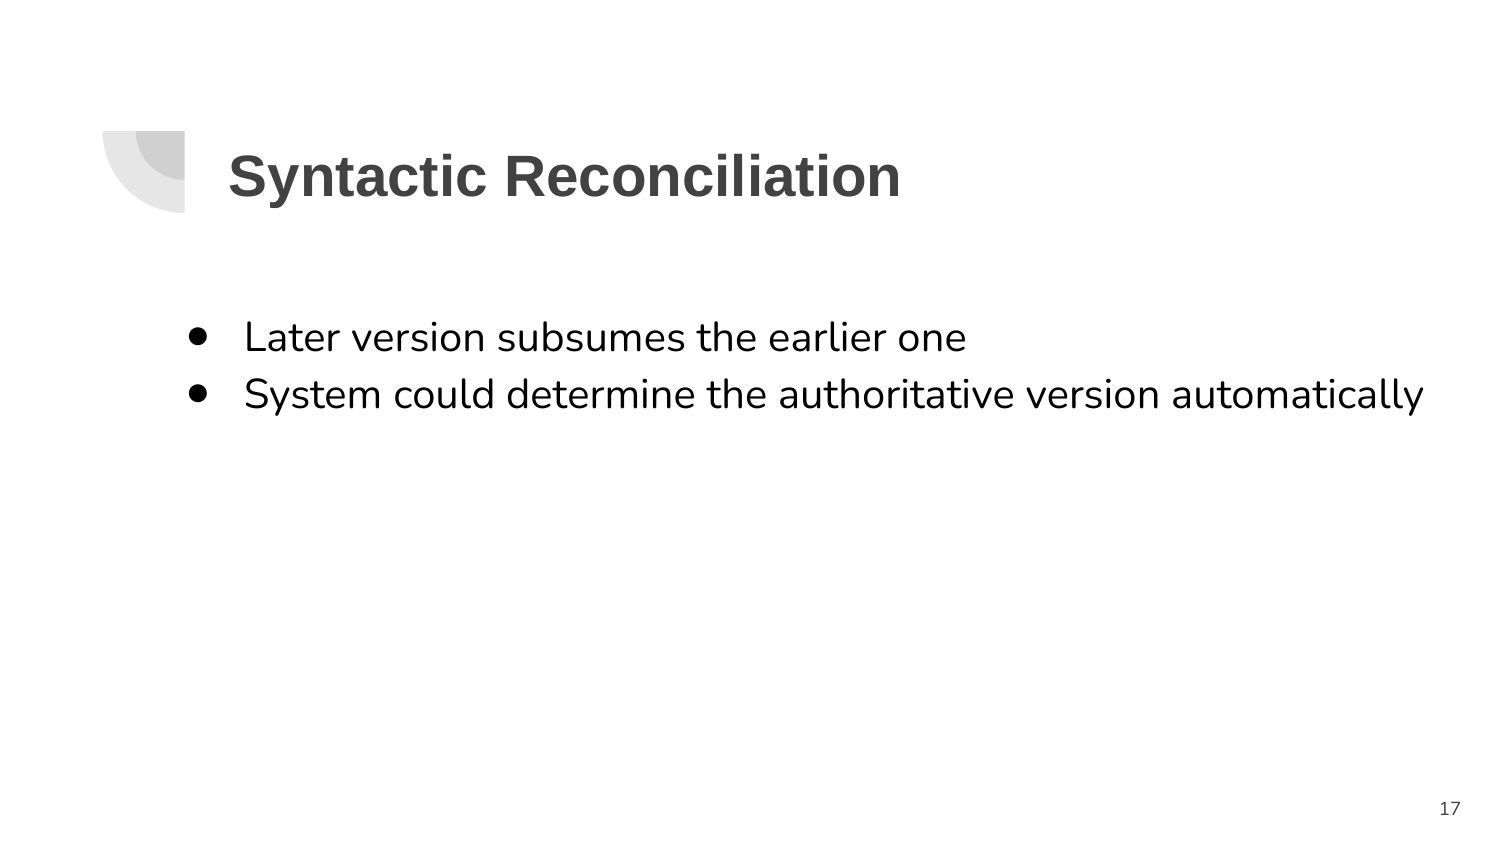

# Syntactic Reconciliation
Later version subsumes the earlier one
System could determine the authoritative version automatically
17